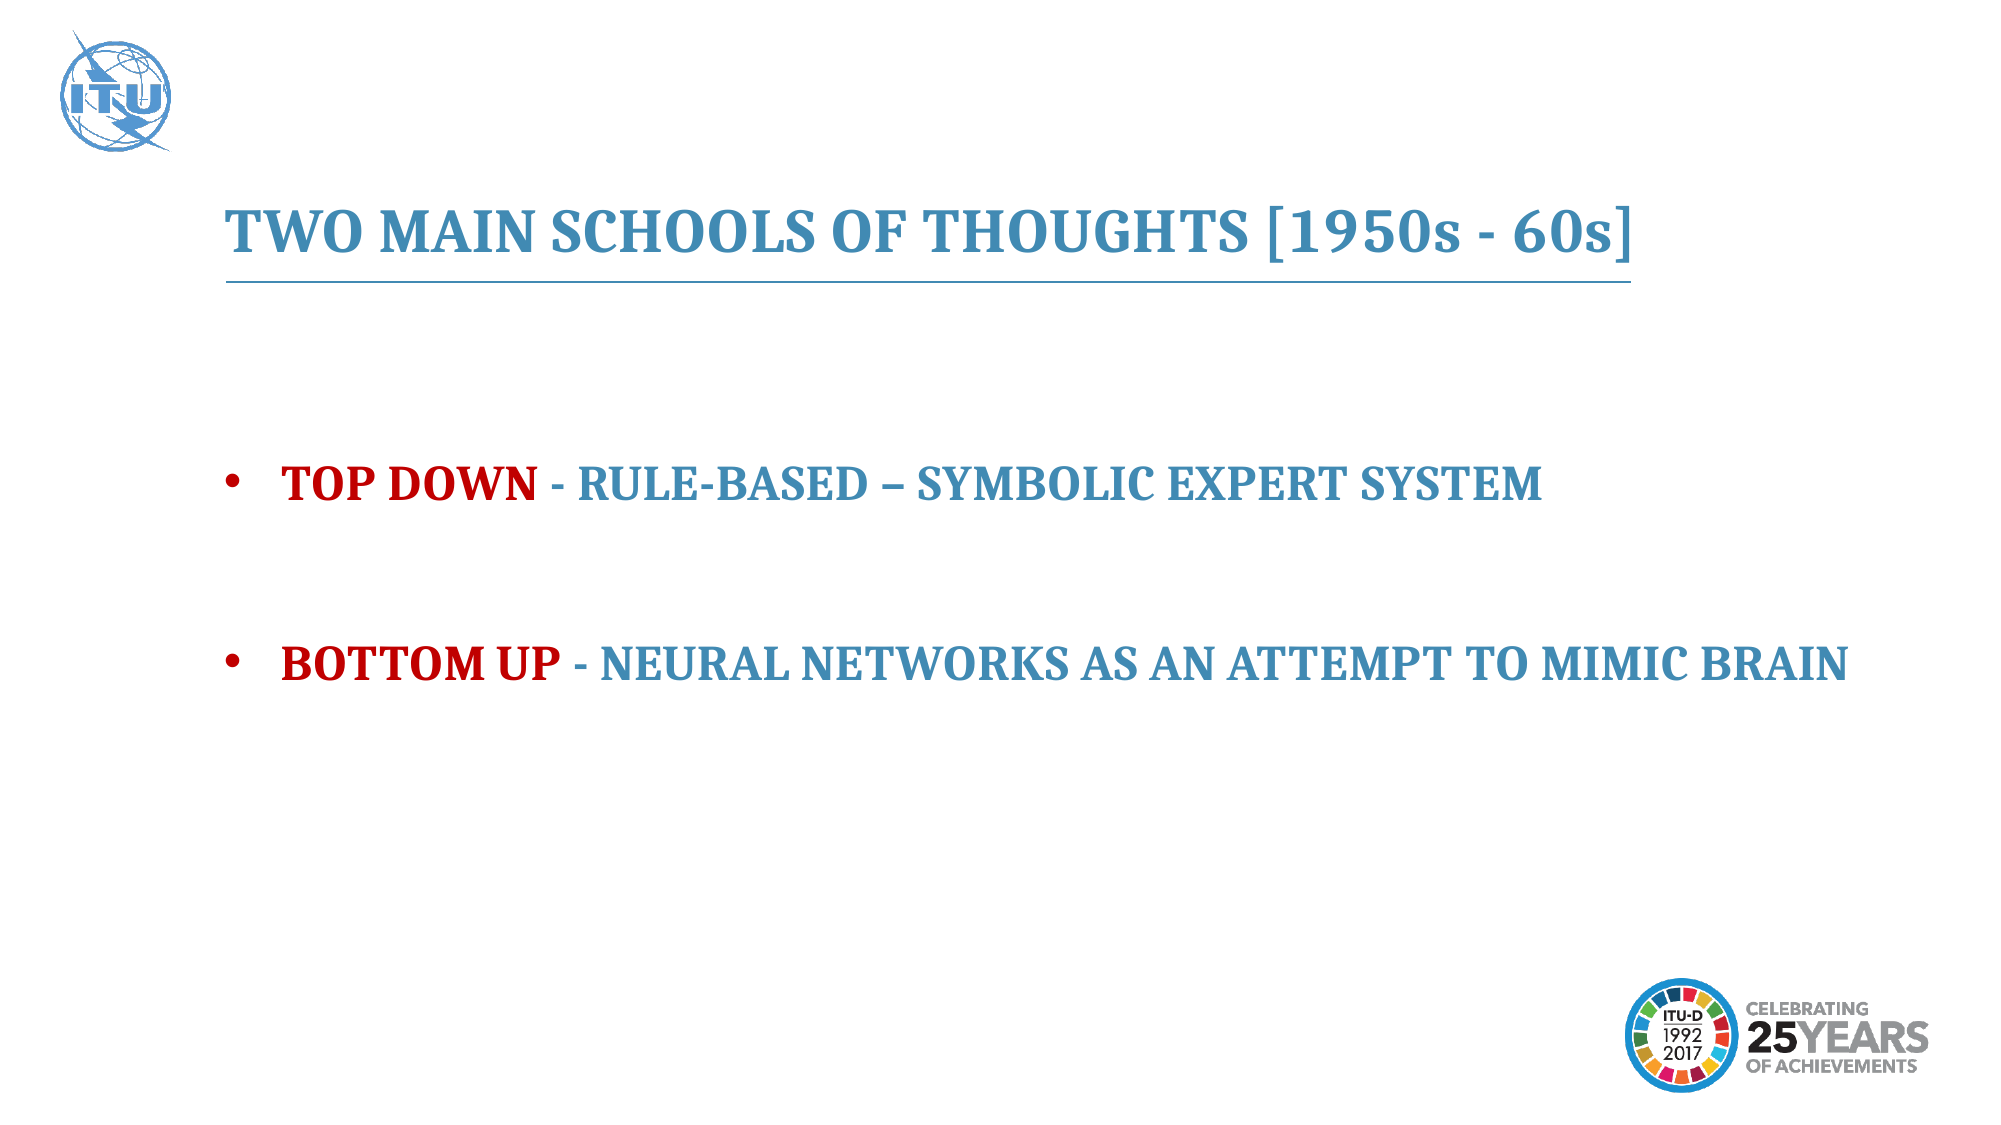

TWO MAIN SCHOOLS OF THOUGHTS [1950s - 60s]

TOP DOWN - RULE-BASED – SYMBOLIC EXPERT SYSTEM
BOTTOM UP - NEURAL NETWORKS AS AN ATTEMPT TO MIMIC BRAIN